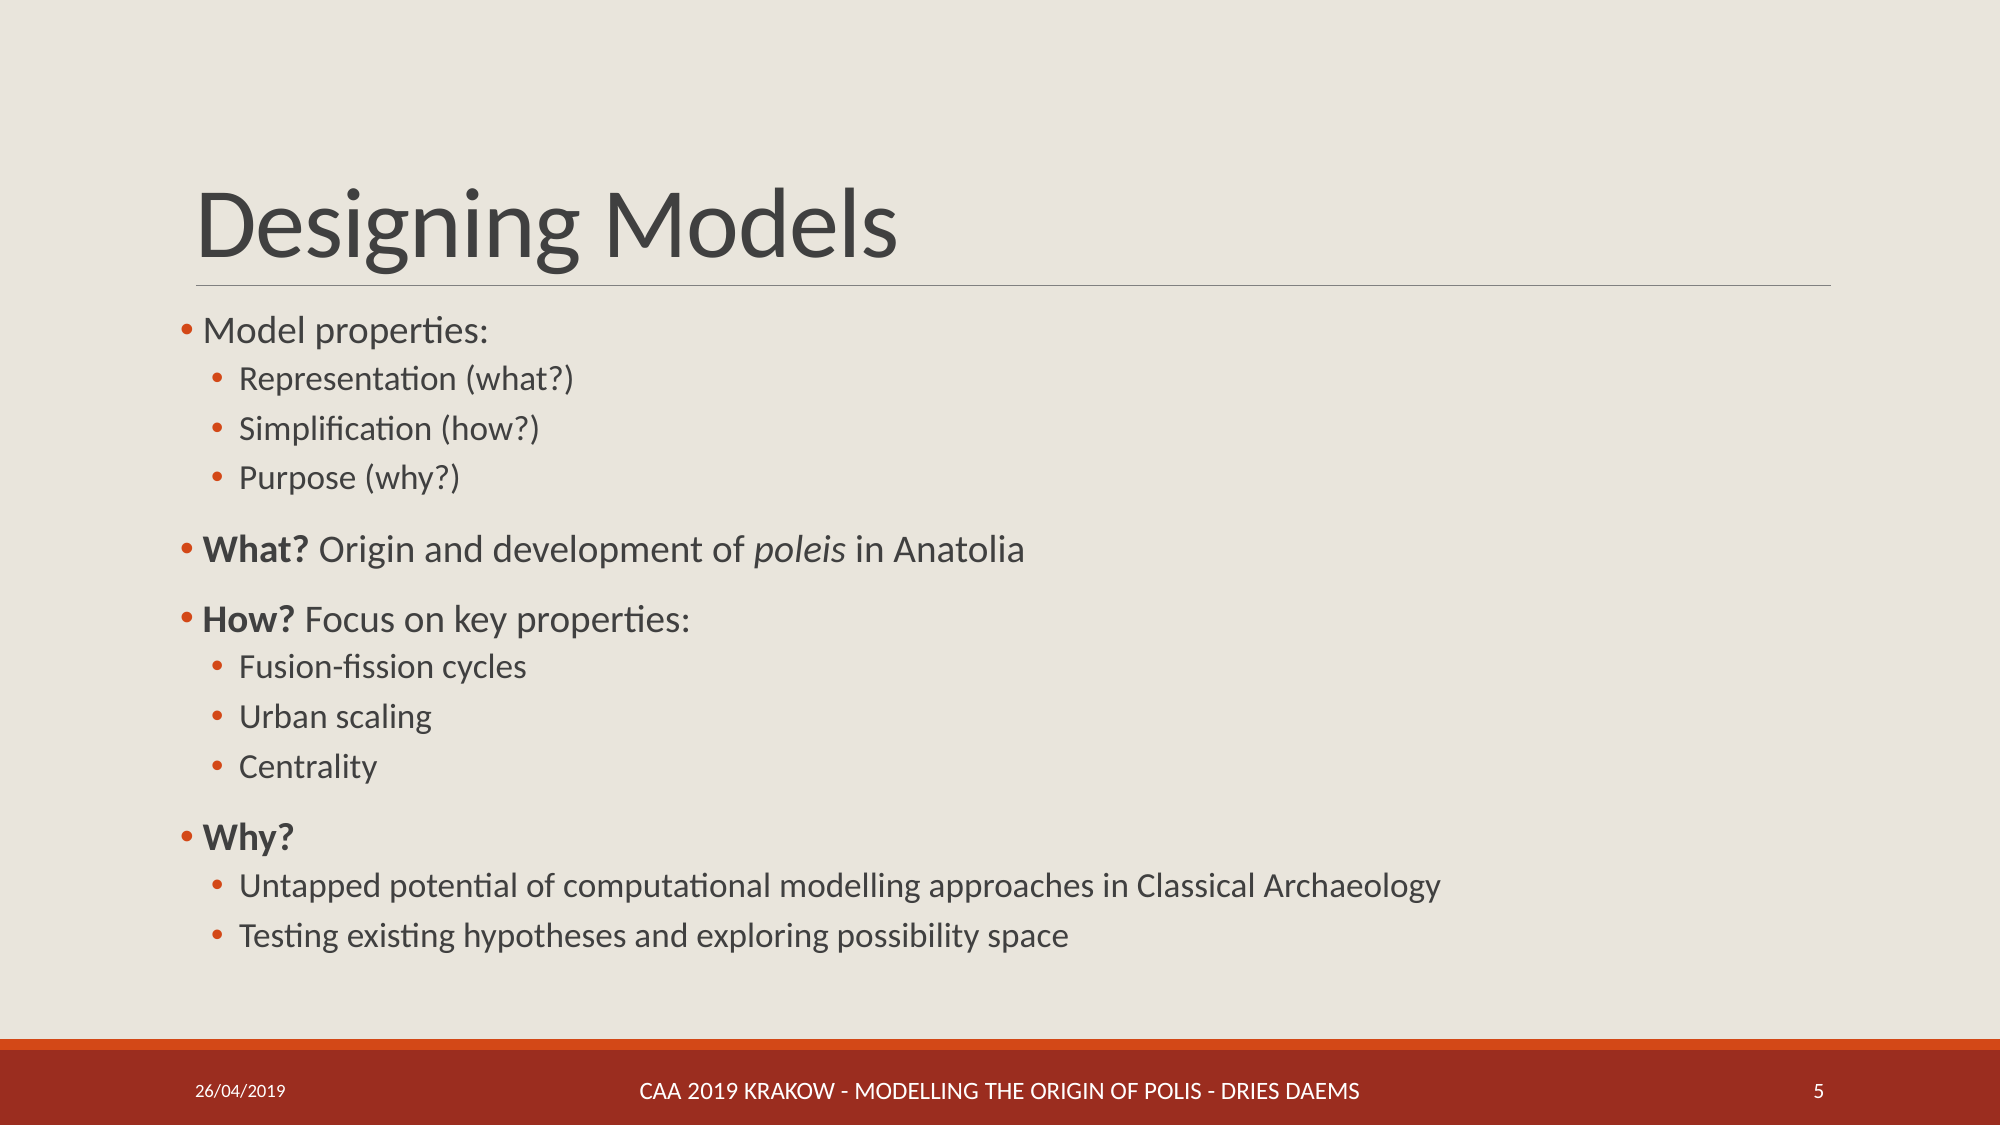

# Designing Models
 Model properties:
Representation (what?)
Simplification (how?)
Purpose (why?)
 What? Origin and development of poleis in Anatolia
 How? Focus on key properties:
Fusion-fission cycles
Urban scaling
Centrality
 Why?
Untapped potential of computational modelling approaches in Classical Archaeology
Testing existing hypotheses and exploring possibility space

26/04/2019
CAA 2019 Krakow - Modelling the Origin of Polis - Dries Daems
5